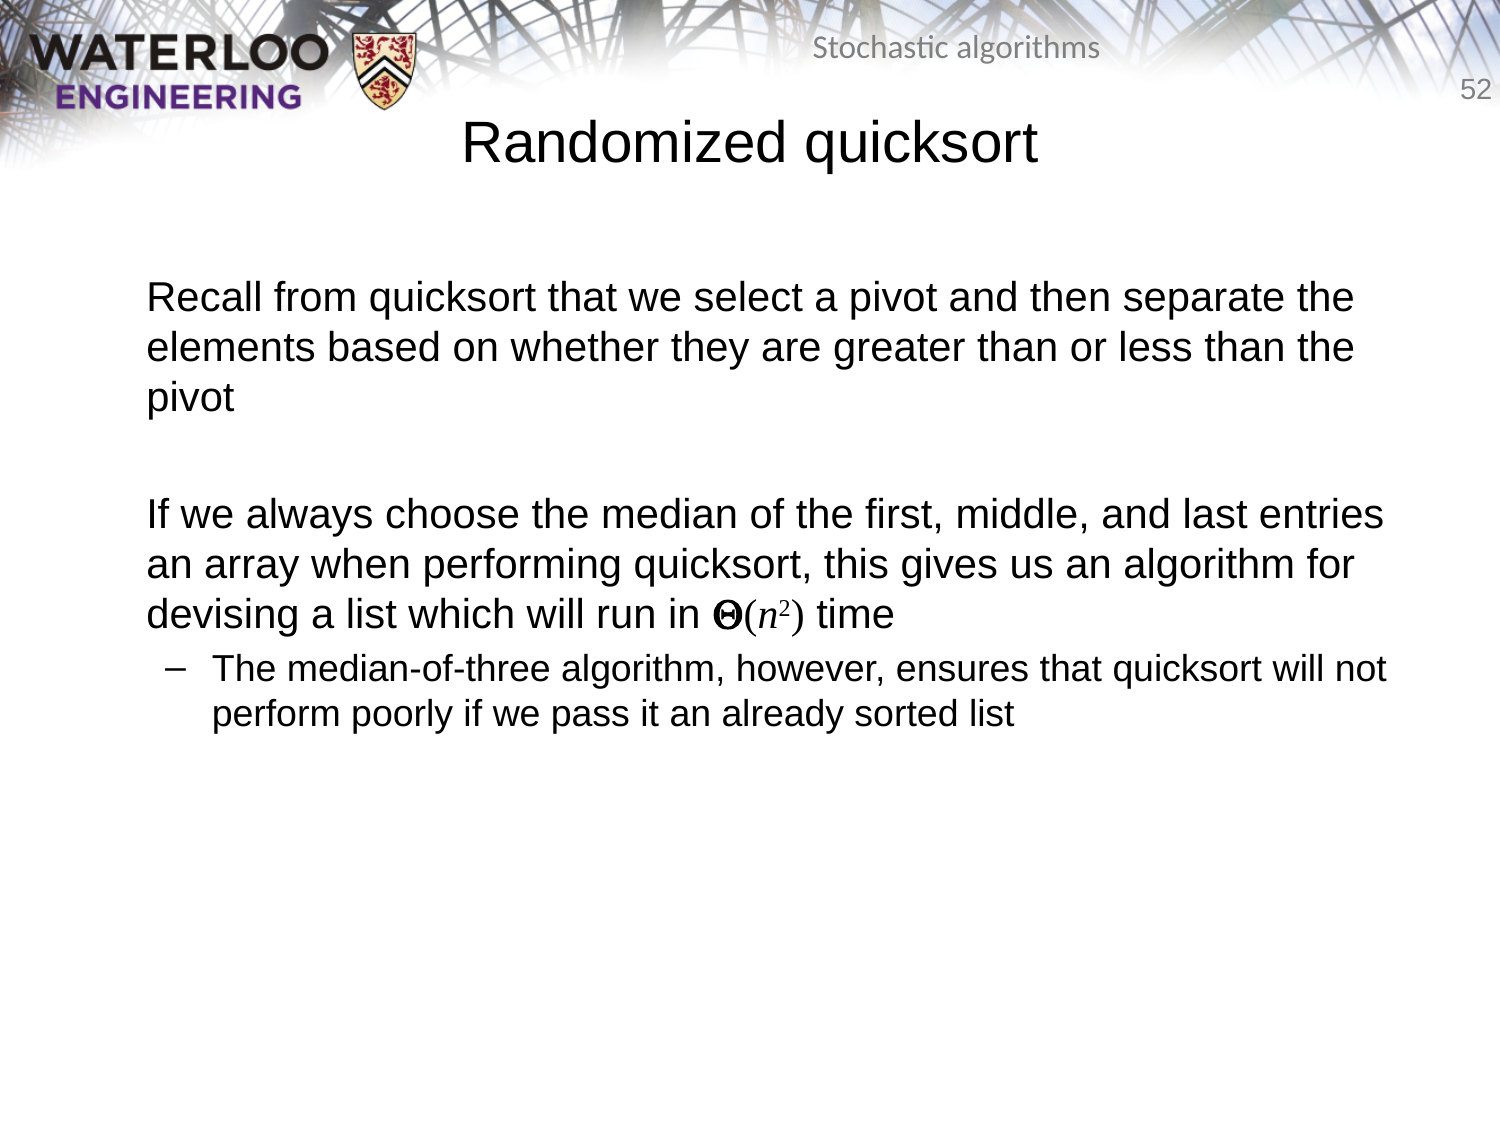

# Randomized quicksort
	Recall from quicksort that we select a pivot and then separate the elements based on whether they are greater than or less than the pivot

	If we always choose the median of the first, middle, and last entries an array when performing quicksort, this gives us an algorithm for devising a list which will run in Θ(n2) time
The median-of-three algorithm, however, ensures that quicksort will not perform poorly if we pass it an already sorted list